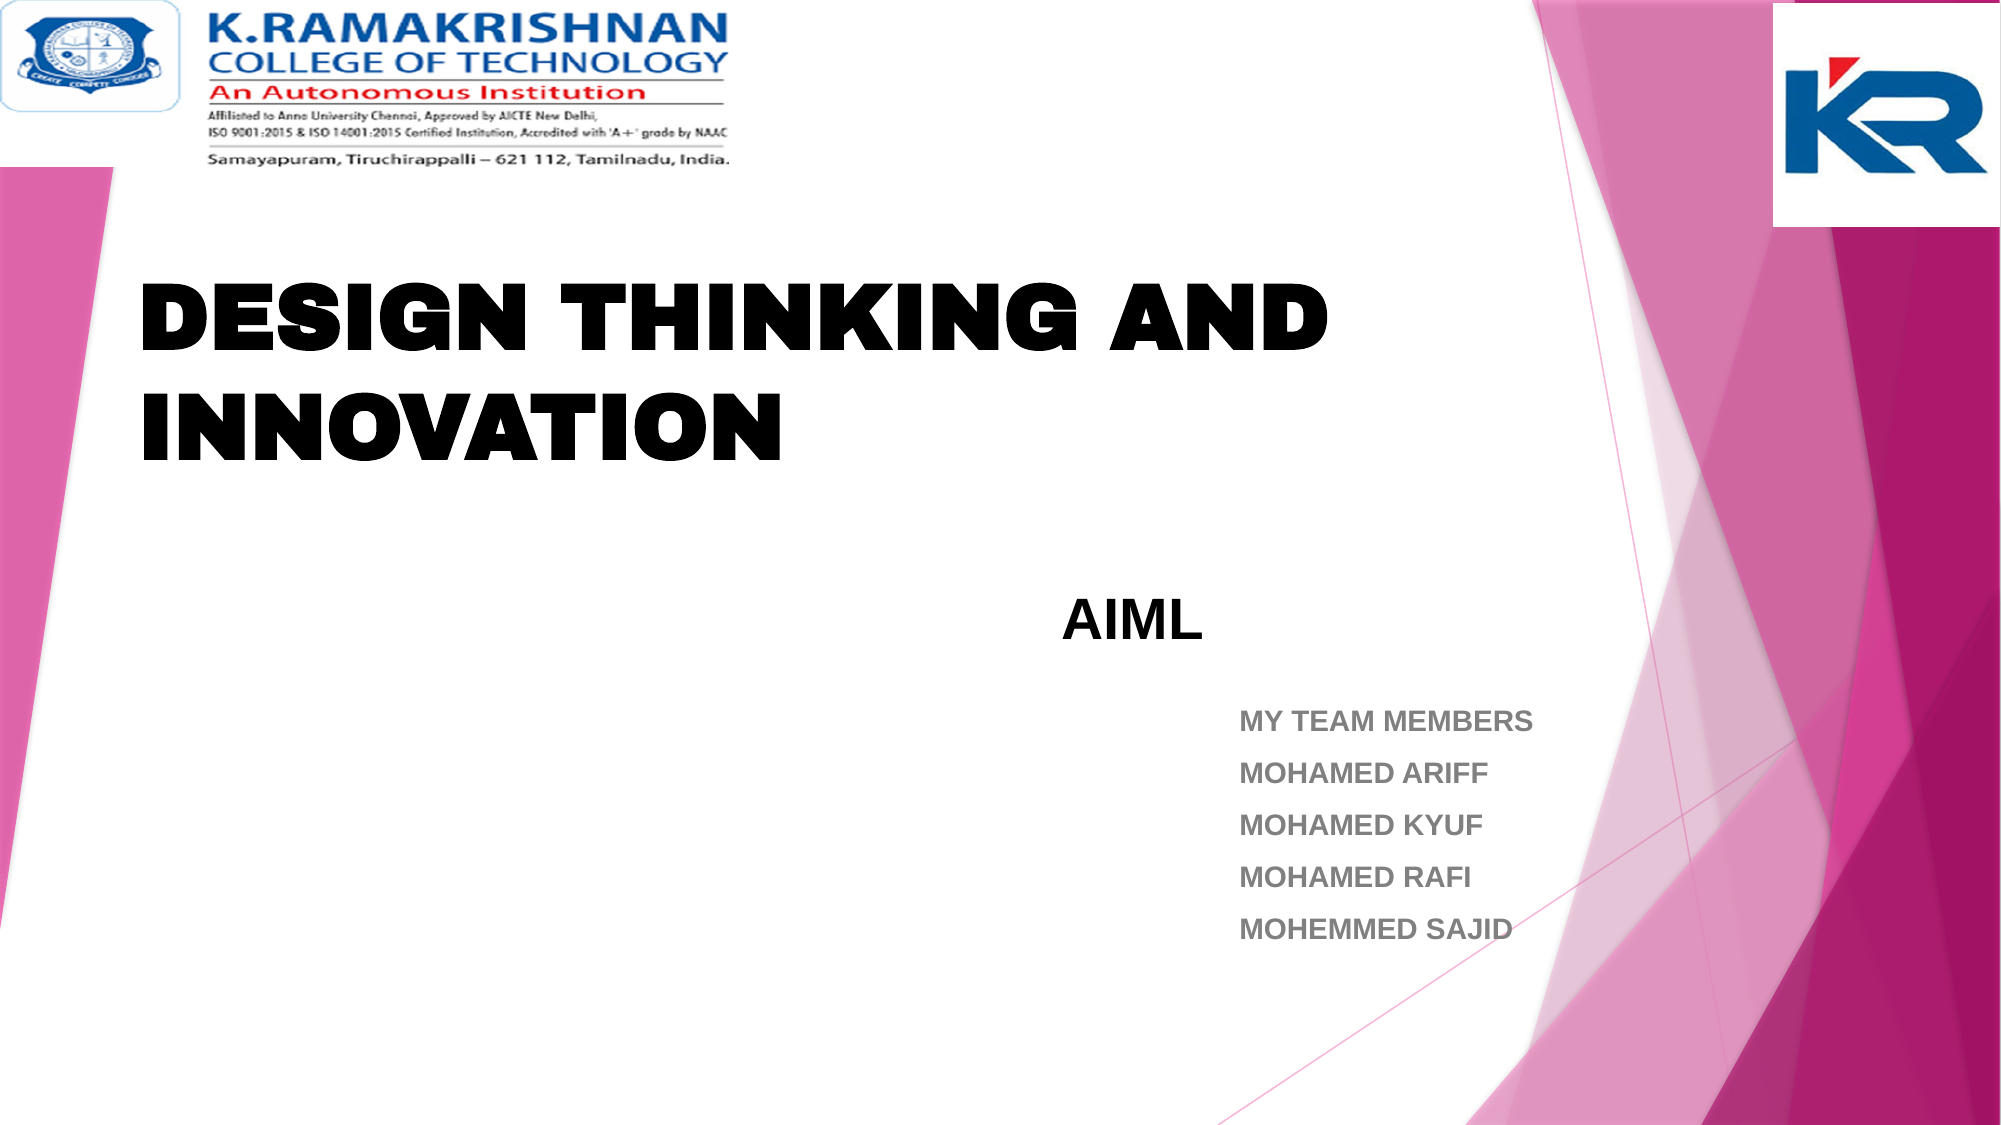

#
DESIGN THINKING AND INNOVATION

AIML
MY TEAM MEMBERS
MOHAMED ARIFF
MOHAMED KYUF
MOHAMED RAFI
MOHEMMED SAJID